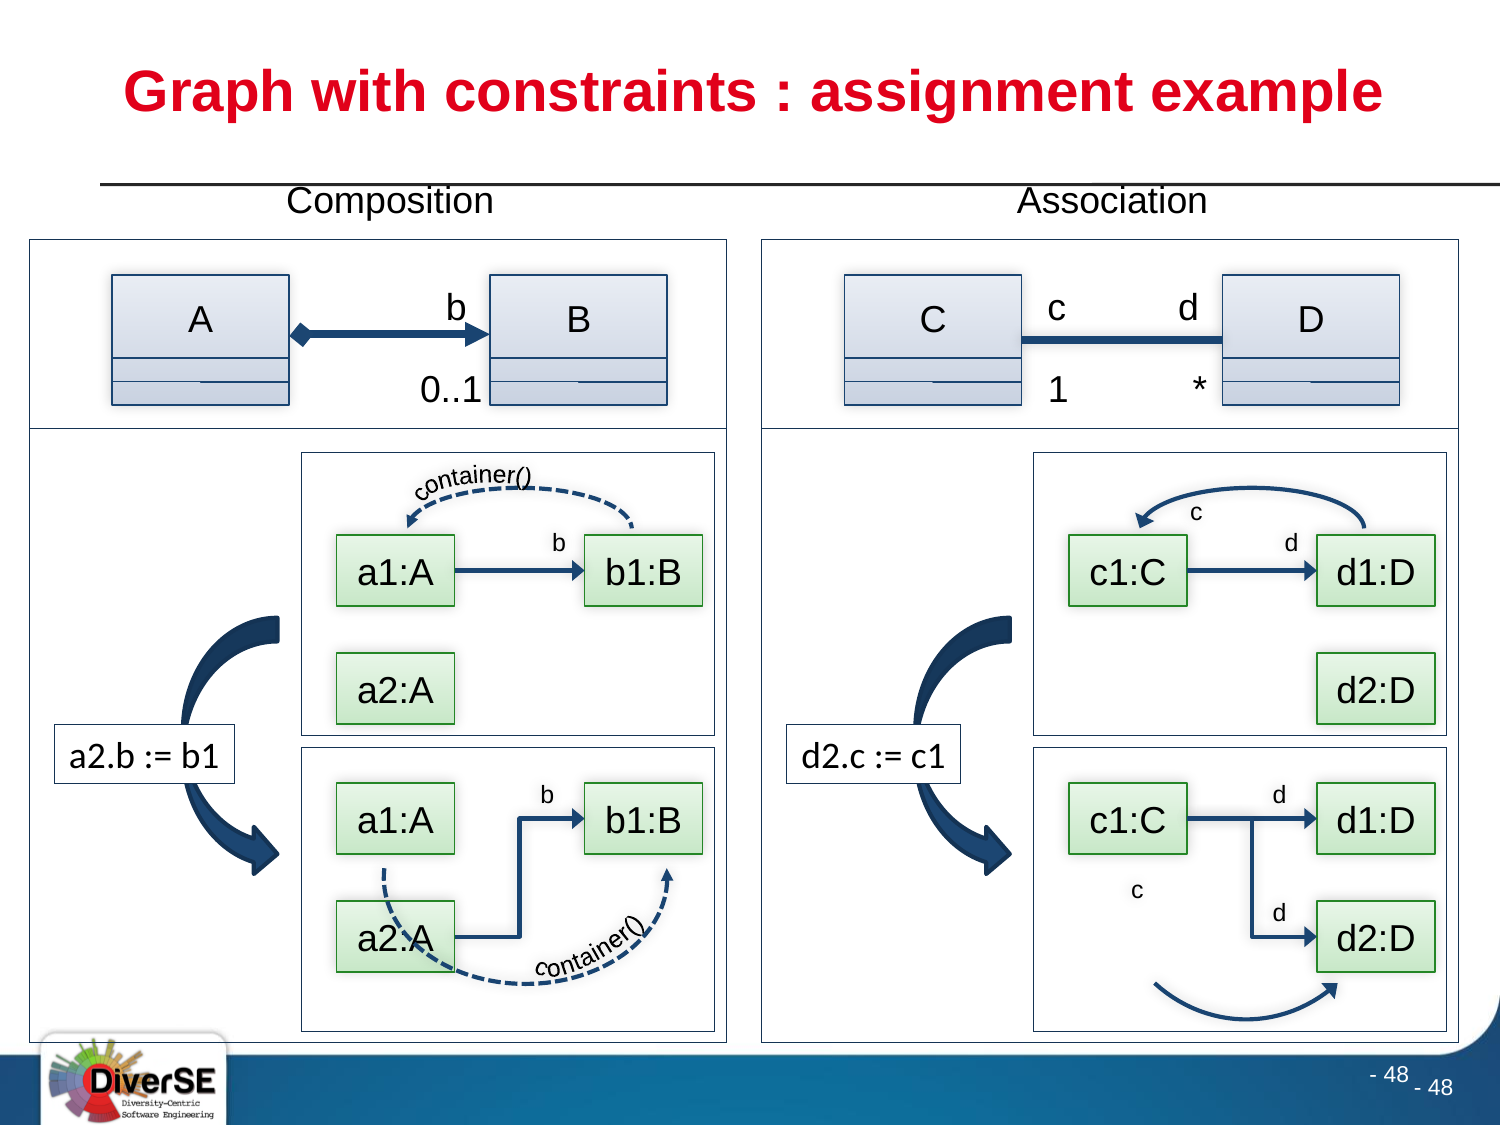

- 48
# Graph with constraints : assignment example
Composition
Association

A

b
B

C

c
d
D

0..1
1
*

container()

c
b
d
a1:A
b1:B
c1:C
d1:D

a2:A
d2:D

a2.b := b1
d2.c := c1

b
d
a1:A
b1:B
c1:C
d1:D
c
d
a2:A
d2:D
container()

- 48